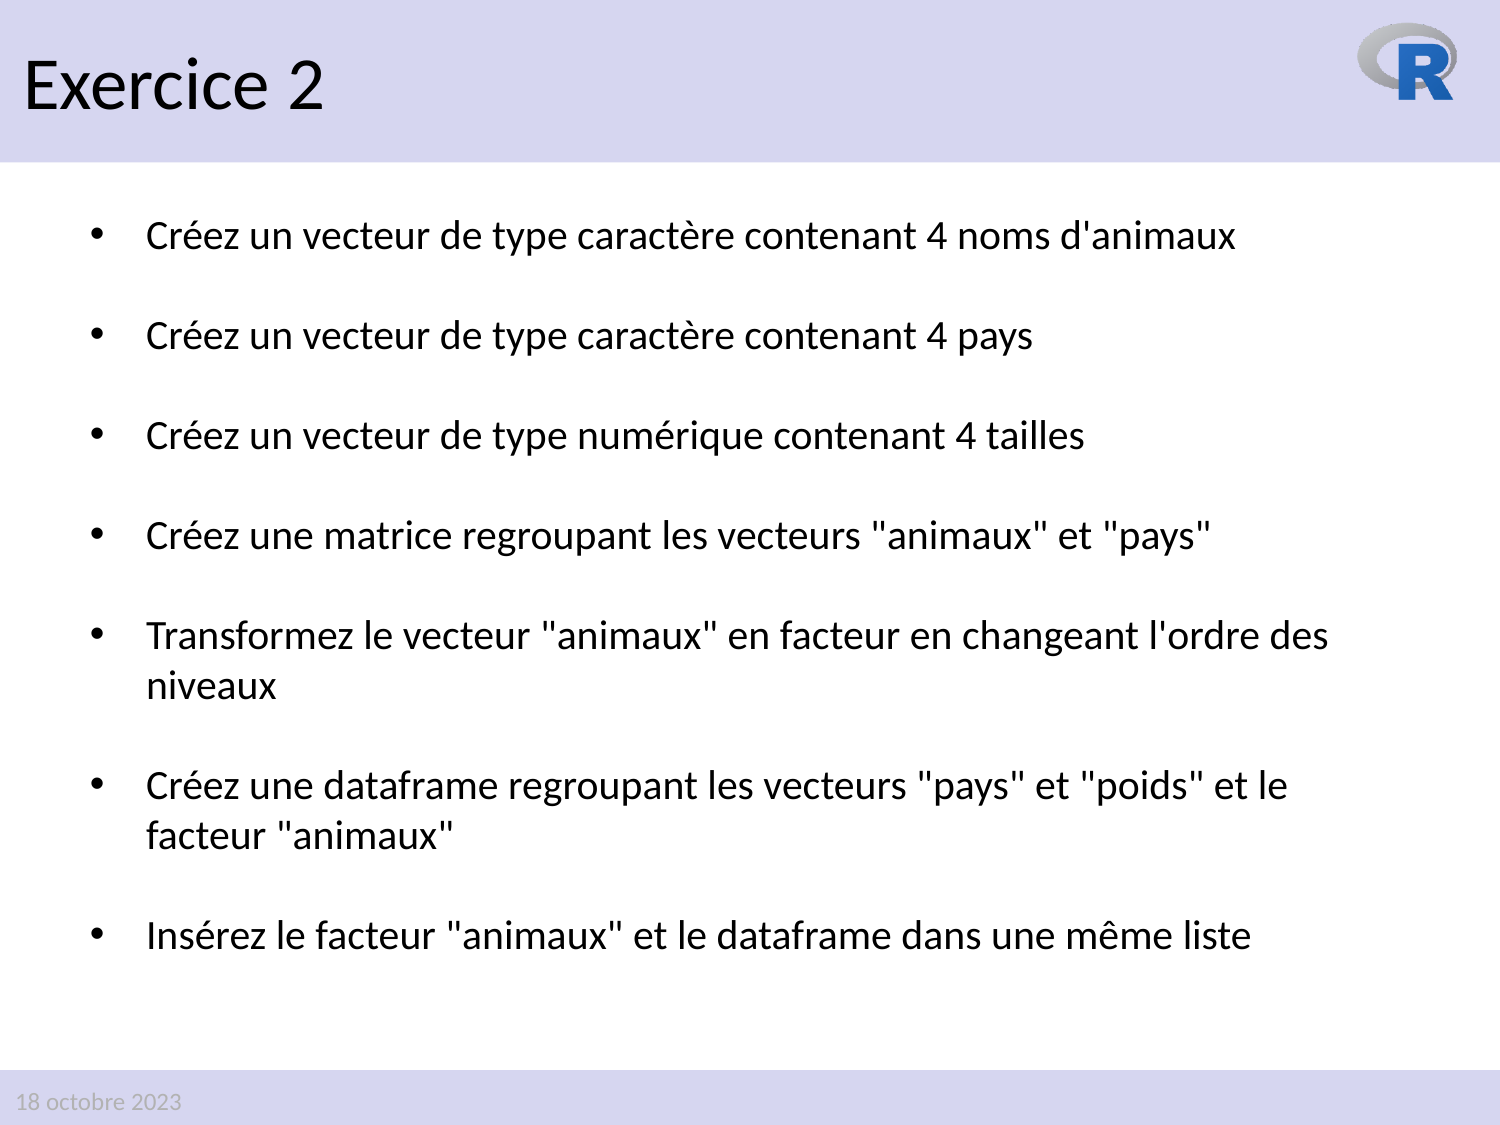

Exercice 2
Créez un vecteur de type caractère contenant 4 noms d'animaux

Créez un vecteur de type caractère contenant 4 pays

Créez un vecteur de type numérique contenant 4 tailles

Créez une matrice regroupant les vecteurs "animaux" et "pays"

Transformez le vecteur "animaux" en facteur en changeant l'ordre des niveaux

Créez une dataframe regroupant les vecteurs "pays" et "poids" et le facteur "animaux"

Insérez le facteur "animaux" et le dataframe dans une même liste
18 octobre 2023
34